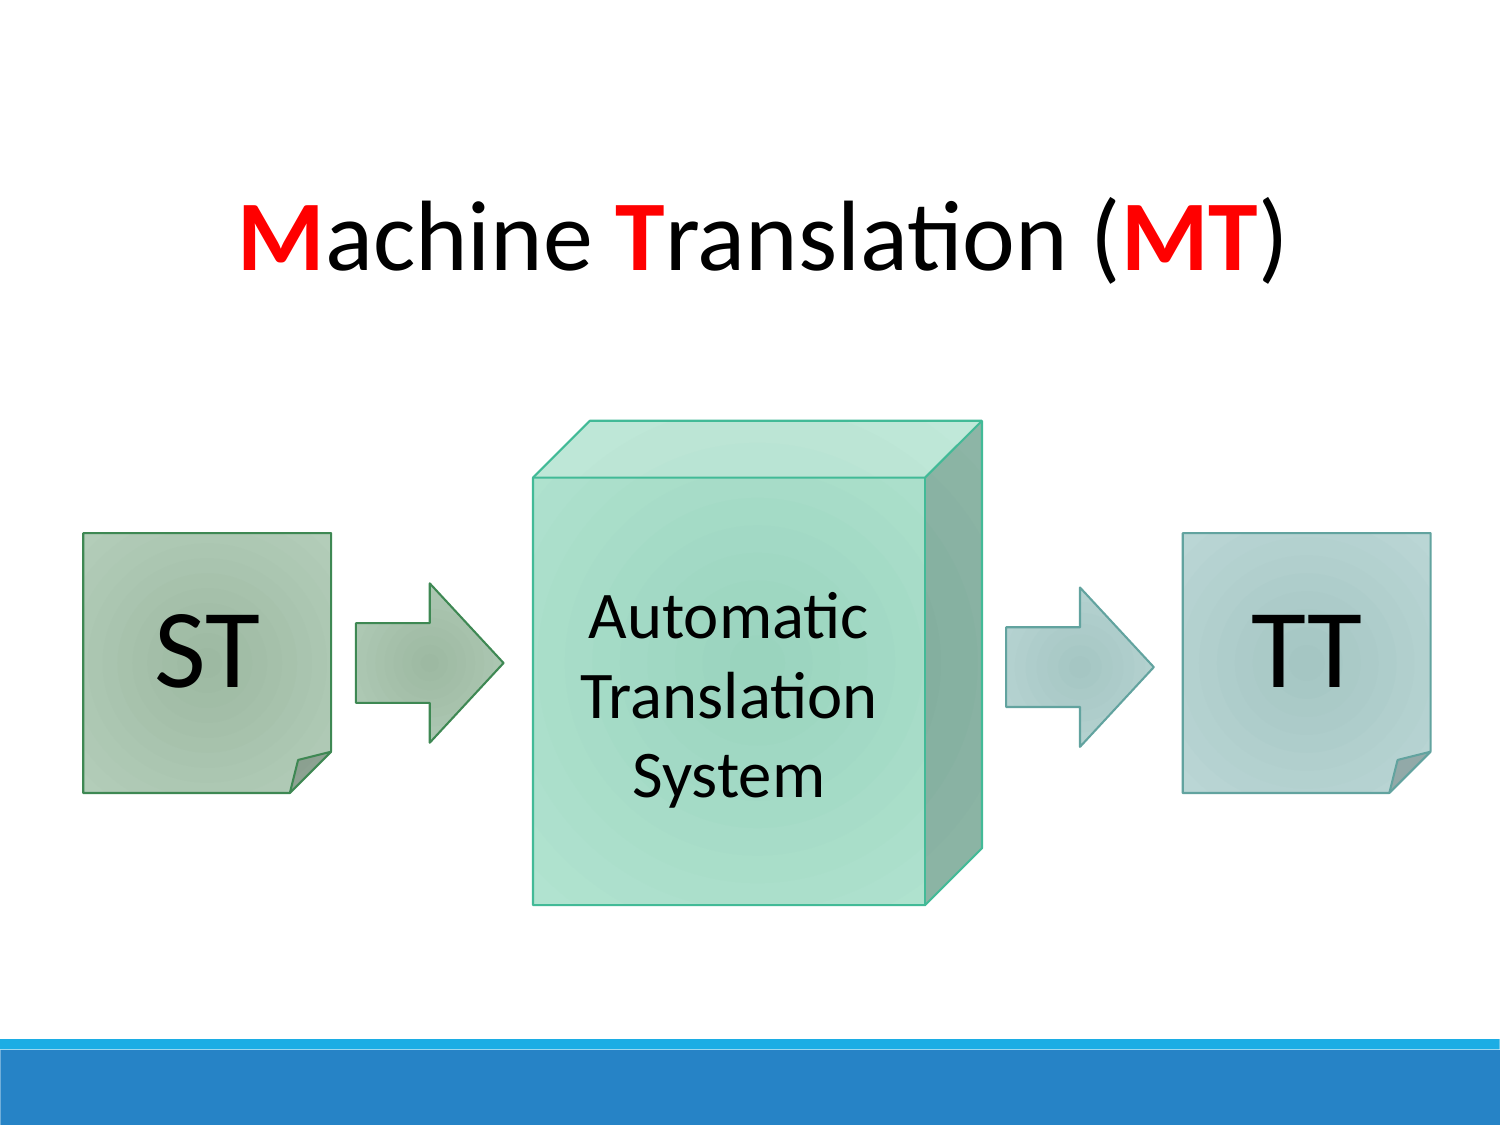

Machine Translation (MT)
Automatic Translation System
ST
TT